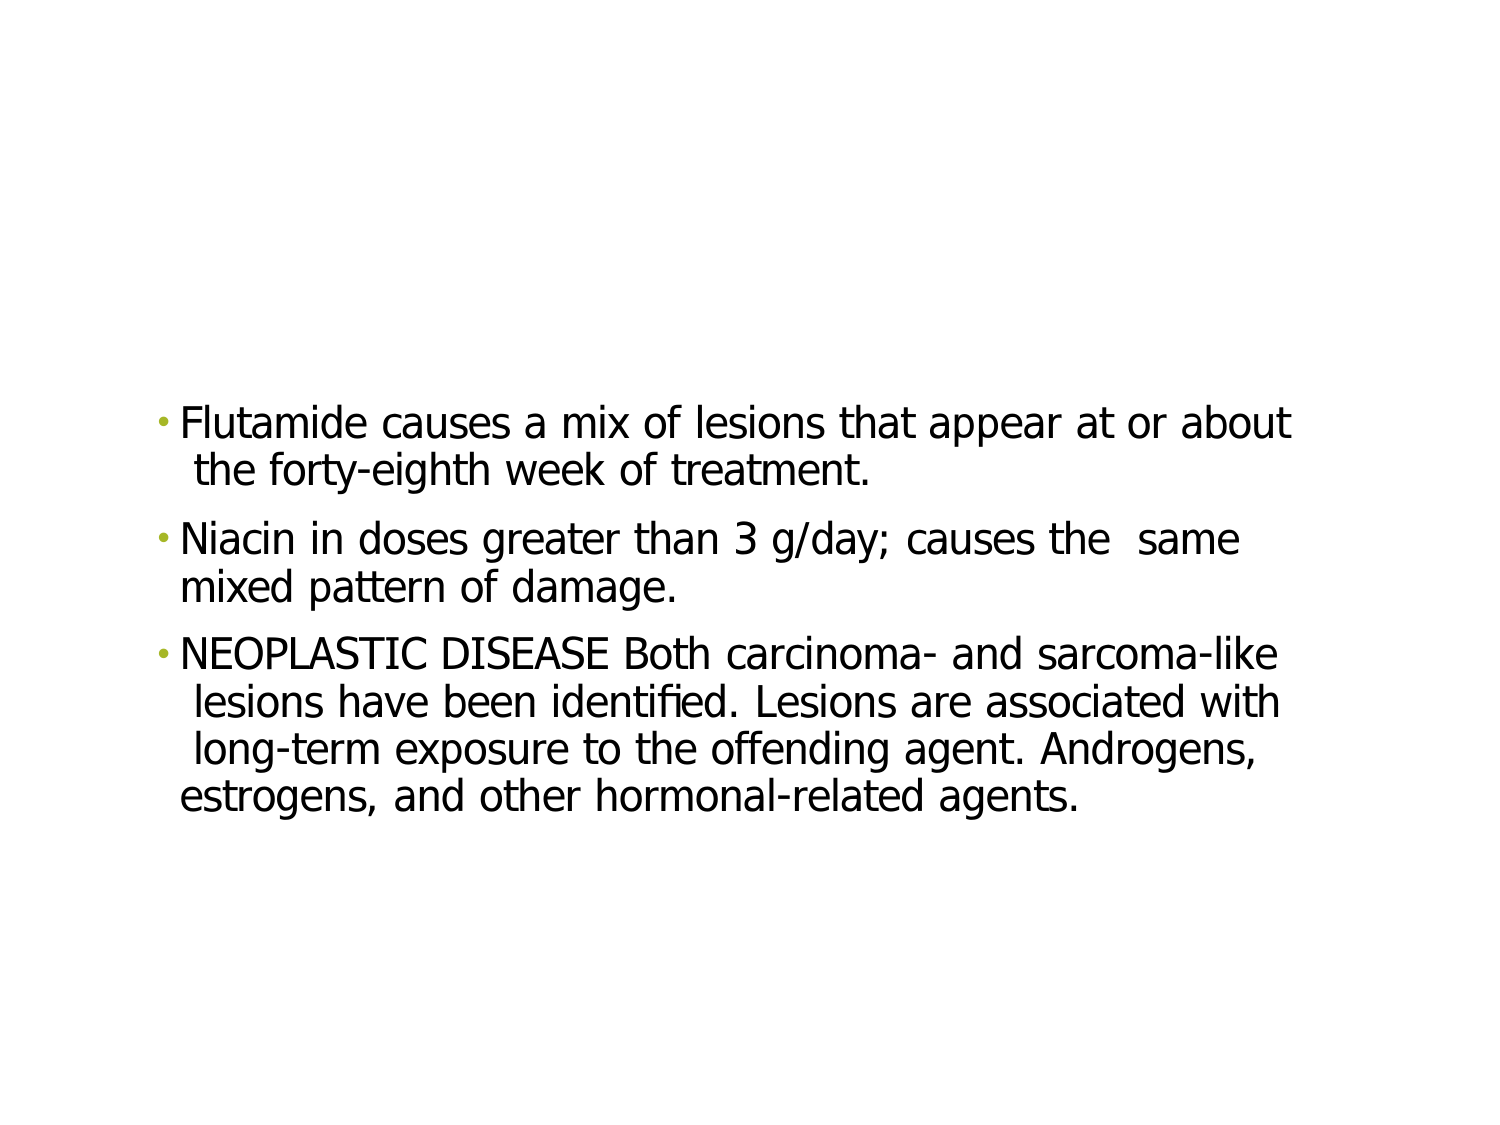

Flutamide causes a mix of lesions that appear at or about  the forty-eighth week of treatment.
Niacin in doses greater than 3 g/day; causes the  same mixed pattern of damage.
NEOPLASTIC DISEASE Both carcinoma- and sarcoma-like  lesions have been identified. Lesions are associated with  long-term exposure to the offending agent. Androgens,  estrogens, and other hormonal-related agents.
# Mixed hepatocellular necrosis and  cholestatic disease